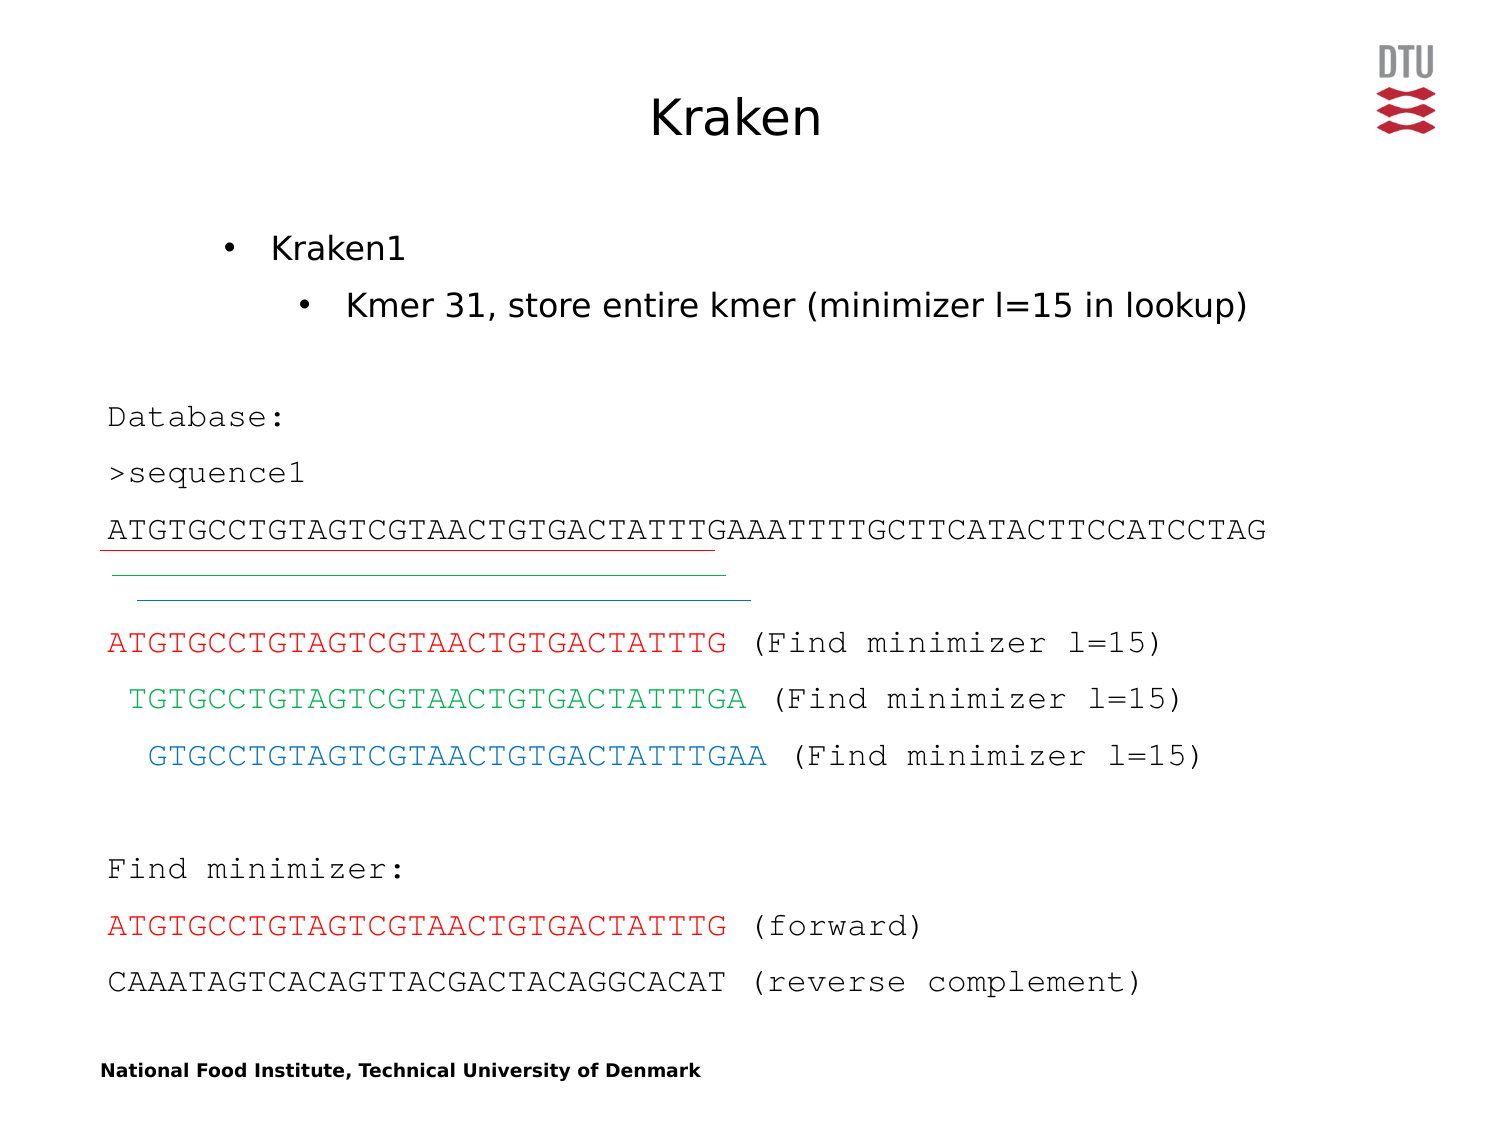

Kraken
Kraken1
Kmer 31, store entire kmer (minimizer l=15 in lookup)

Database:
>sequence1
ATGTGCCTGTAGTCGTAACTGTGACTATTTGAAATTTTGCTTCATACTTCCATCCTAG

ATGTGCCTGTAGTCGTAACTGTGACTATTTG (Find minimizer l=15)
 TGTGCCTGTAGTCGTAACTGTGACTATTTGA (Find minimizer l=15)
  GTGCCTGTAGTCGTAACTGTGACTATTTGAA (Find minimizer l=15)

Find minimizer:
ATGTGCCTGTAGTCGTAACTGTGACTATTTG (forward)
CAAATAGTCACAGTTACGACTACAGGCACAT (reverse complement)